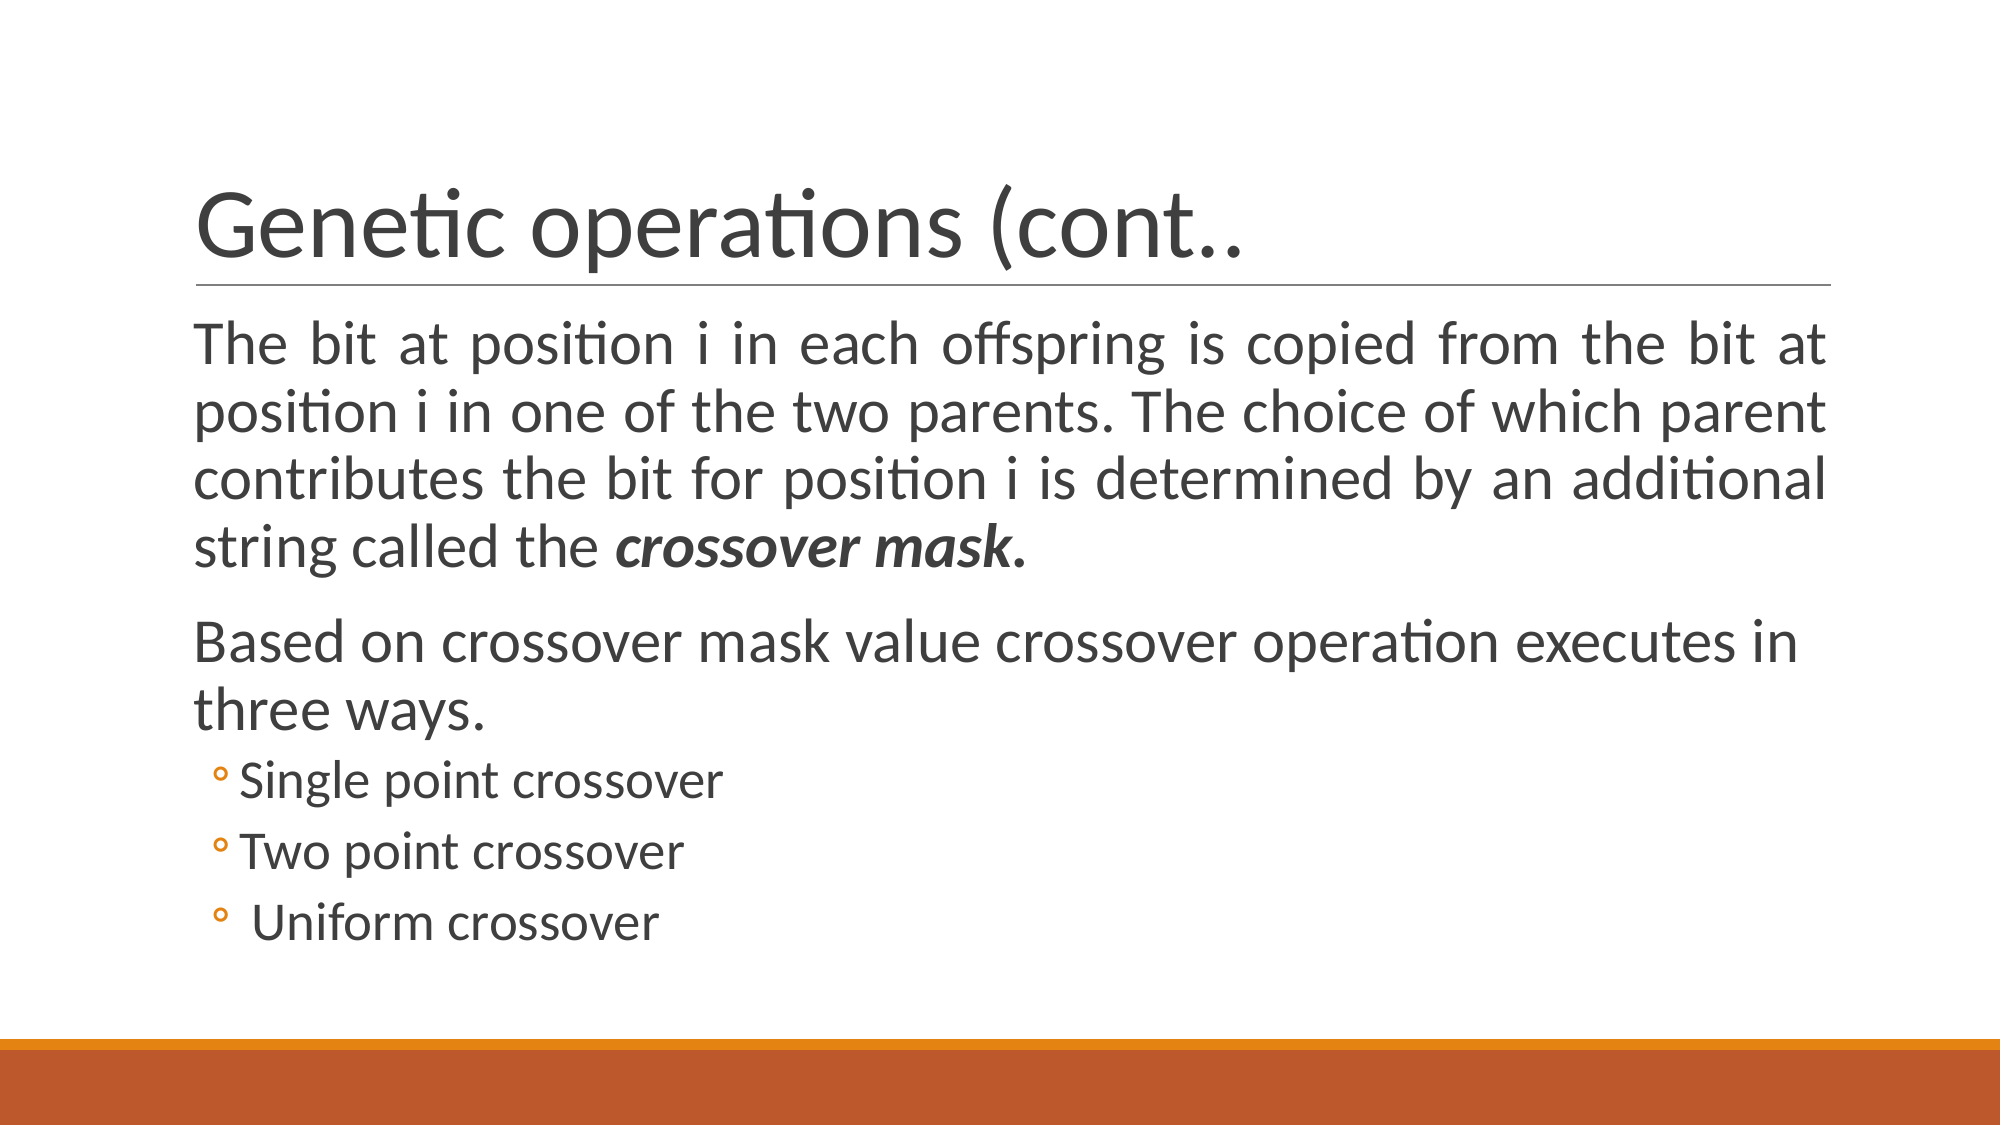

# Genetic operations (cont..
The bit at position i in each offspring is copied from the bit at position i in one of the two parents. The choice of which parent contributes the bit for position i is determined by an additional string called the crossover mask.
Based on crossover mask value crossover operation executes in three ways.
Single point crossover
Two point crossover
 Uniform crossover